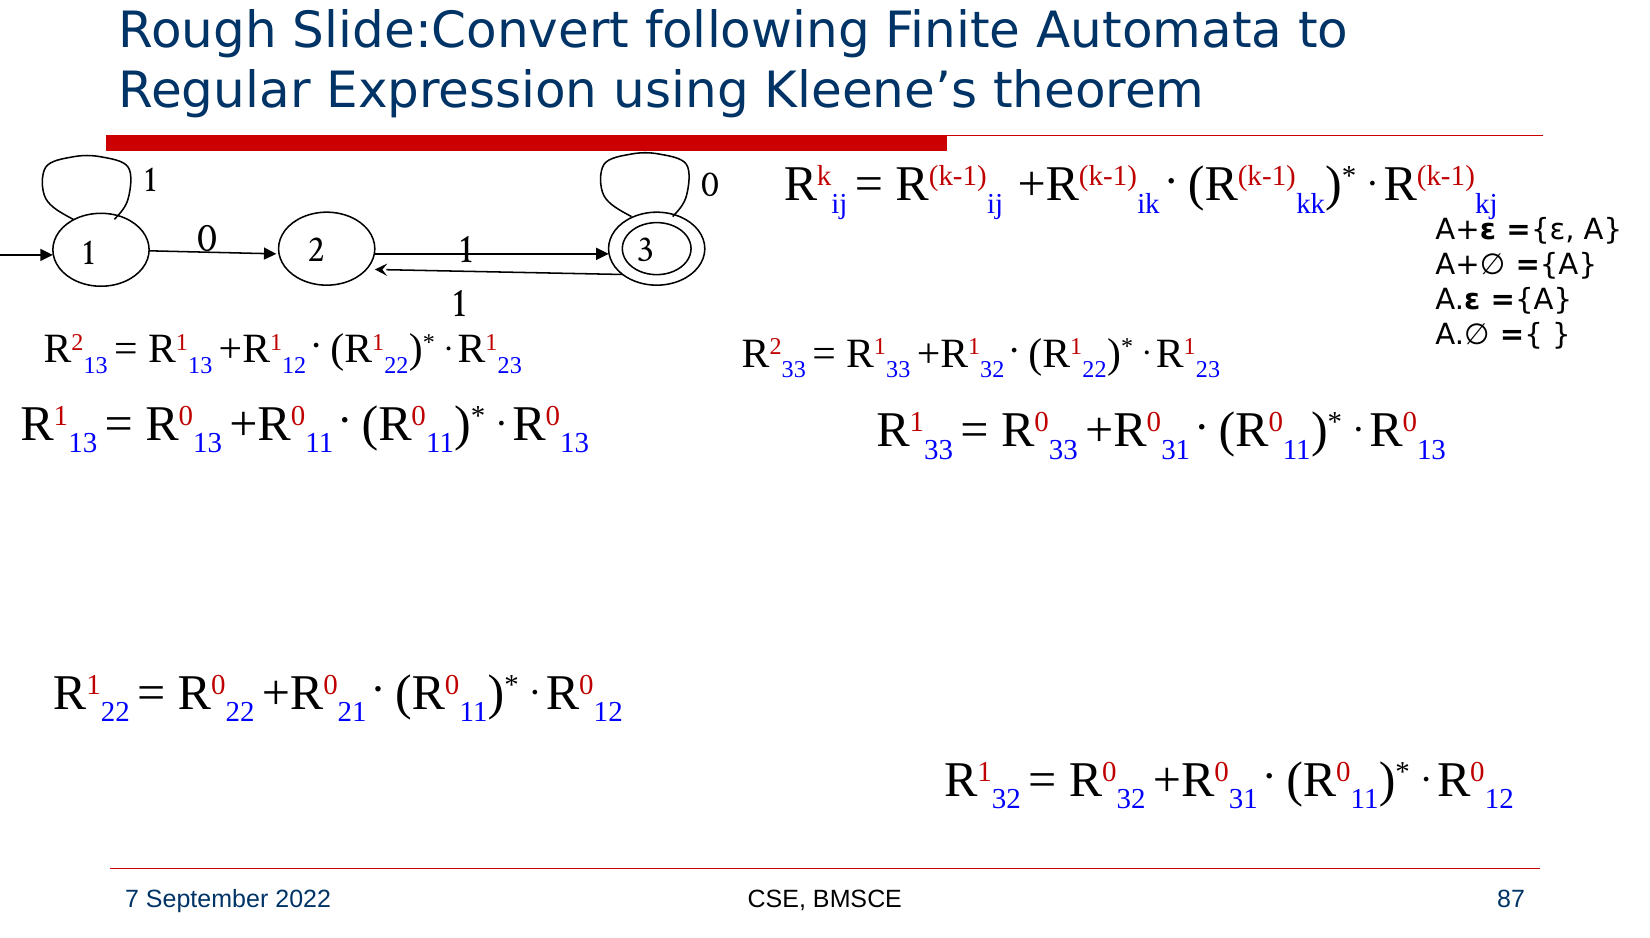

# Rough Slide:Convert following Finite Automata to Regular Expression using Kleene’s theorem
Rkij = R(k-1)ij  +R(k-1)ik . (R(k-1)kk)* . R(k-1)kj

1
0

0

1
2
3
1

1
A+ε ={ε, A}
A+∅ ={A}
A.ε ={A}
A.∅ ={ }
R213 = R113 +R112 . (R122)* . R123
R233 = R133 +R132 . (R122)* . R123
R113 = R013 +R011 . (R011)* . R013
R133 = R033 +R031 . (R011)* . R013

R122 = R022 +R021 . (R011)* . R012
R132 = R032 +R031 . (R011)* . R012

CSE, BMSCE
87
7 September 2022